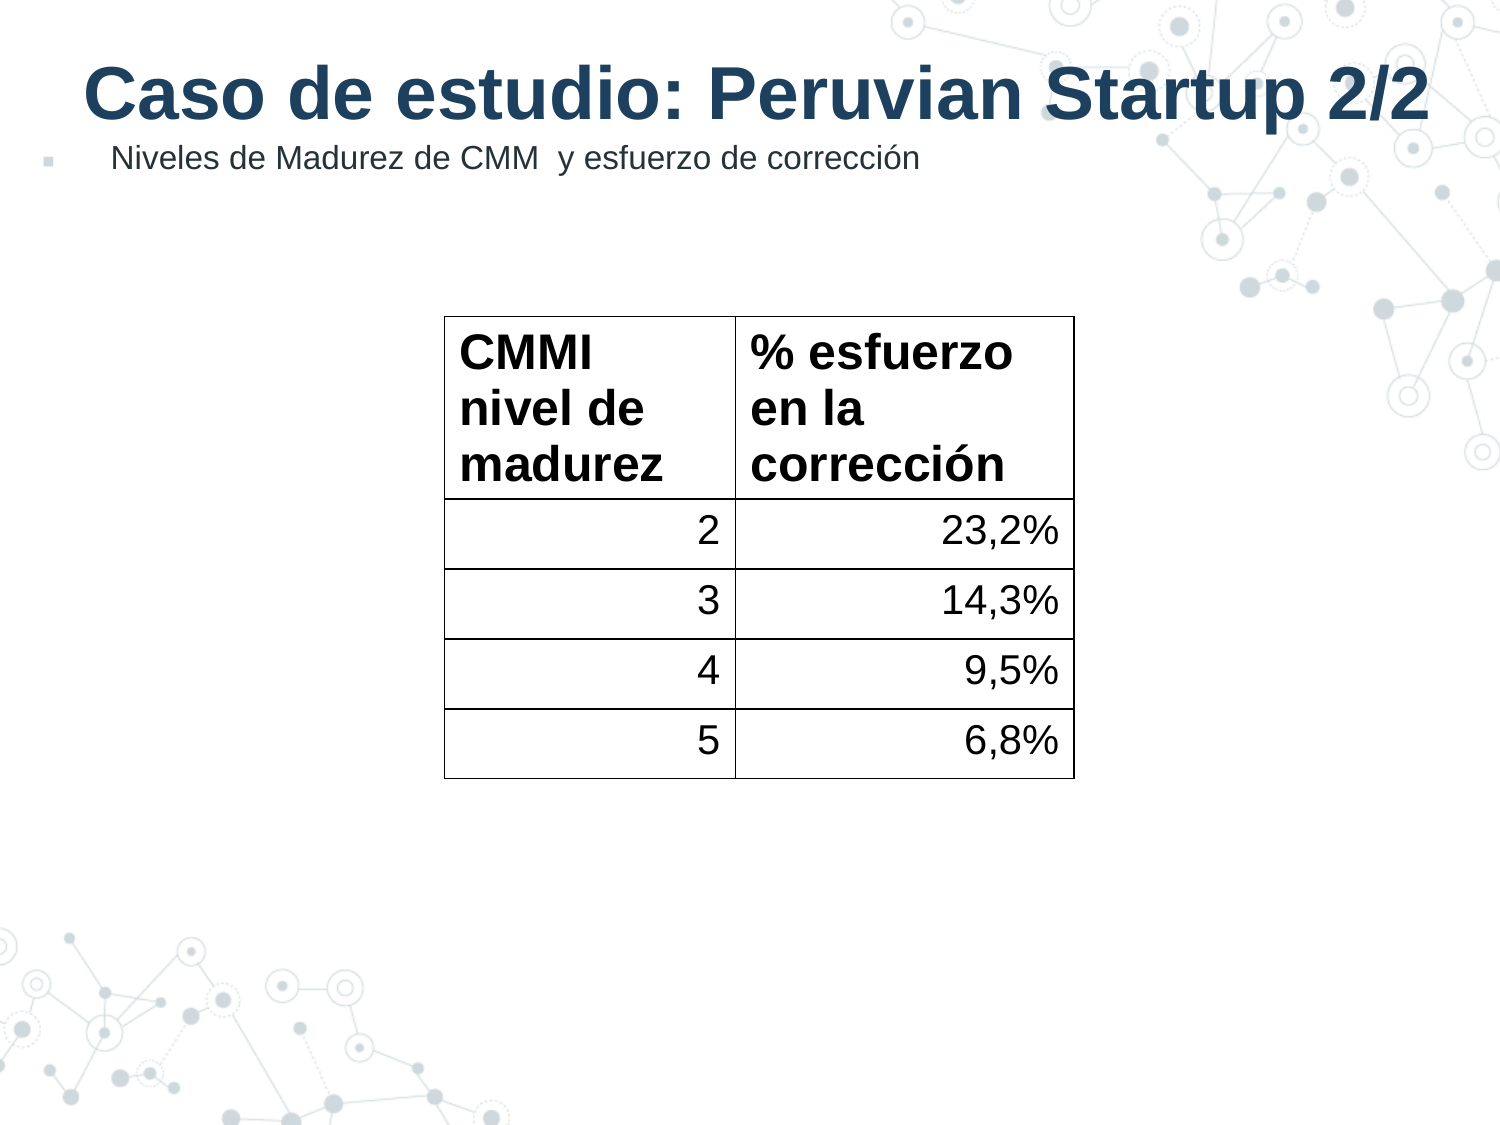

# Caso de estudio: Peruvian Startup 2/2
Niveles de Madurez de CMM  y esfuerzo de corrección
| CMMI nivel de madurez | % esfuerzo en la corrección |
| --- | --- |
| 2 | 23,2% |
| 3 | 14,3% |
| 4 | 9,5% |
| 5 | 6,8% |